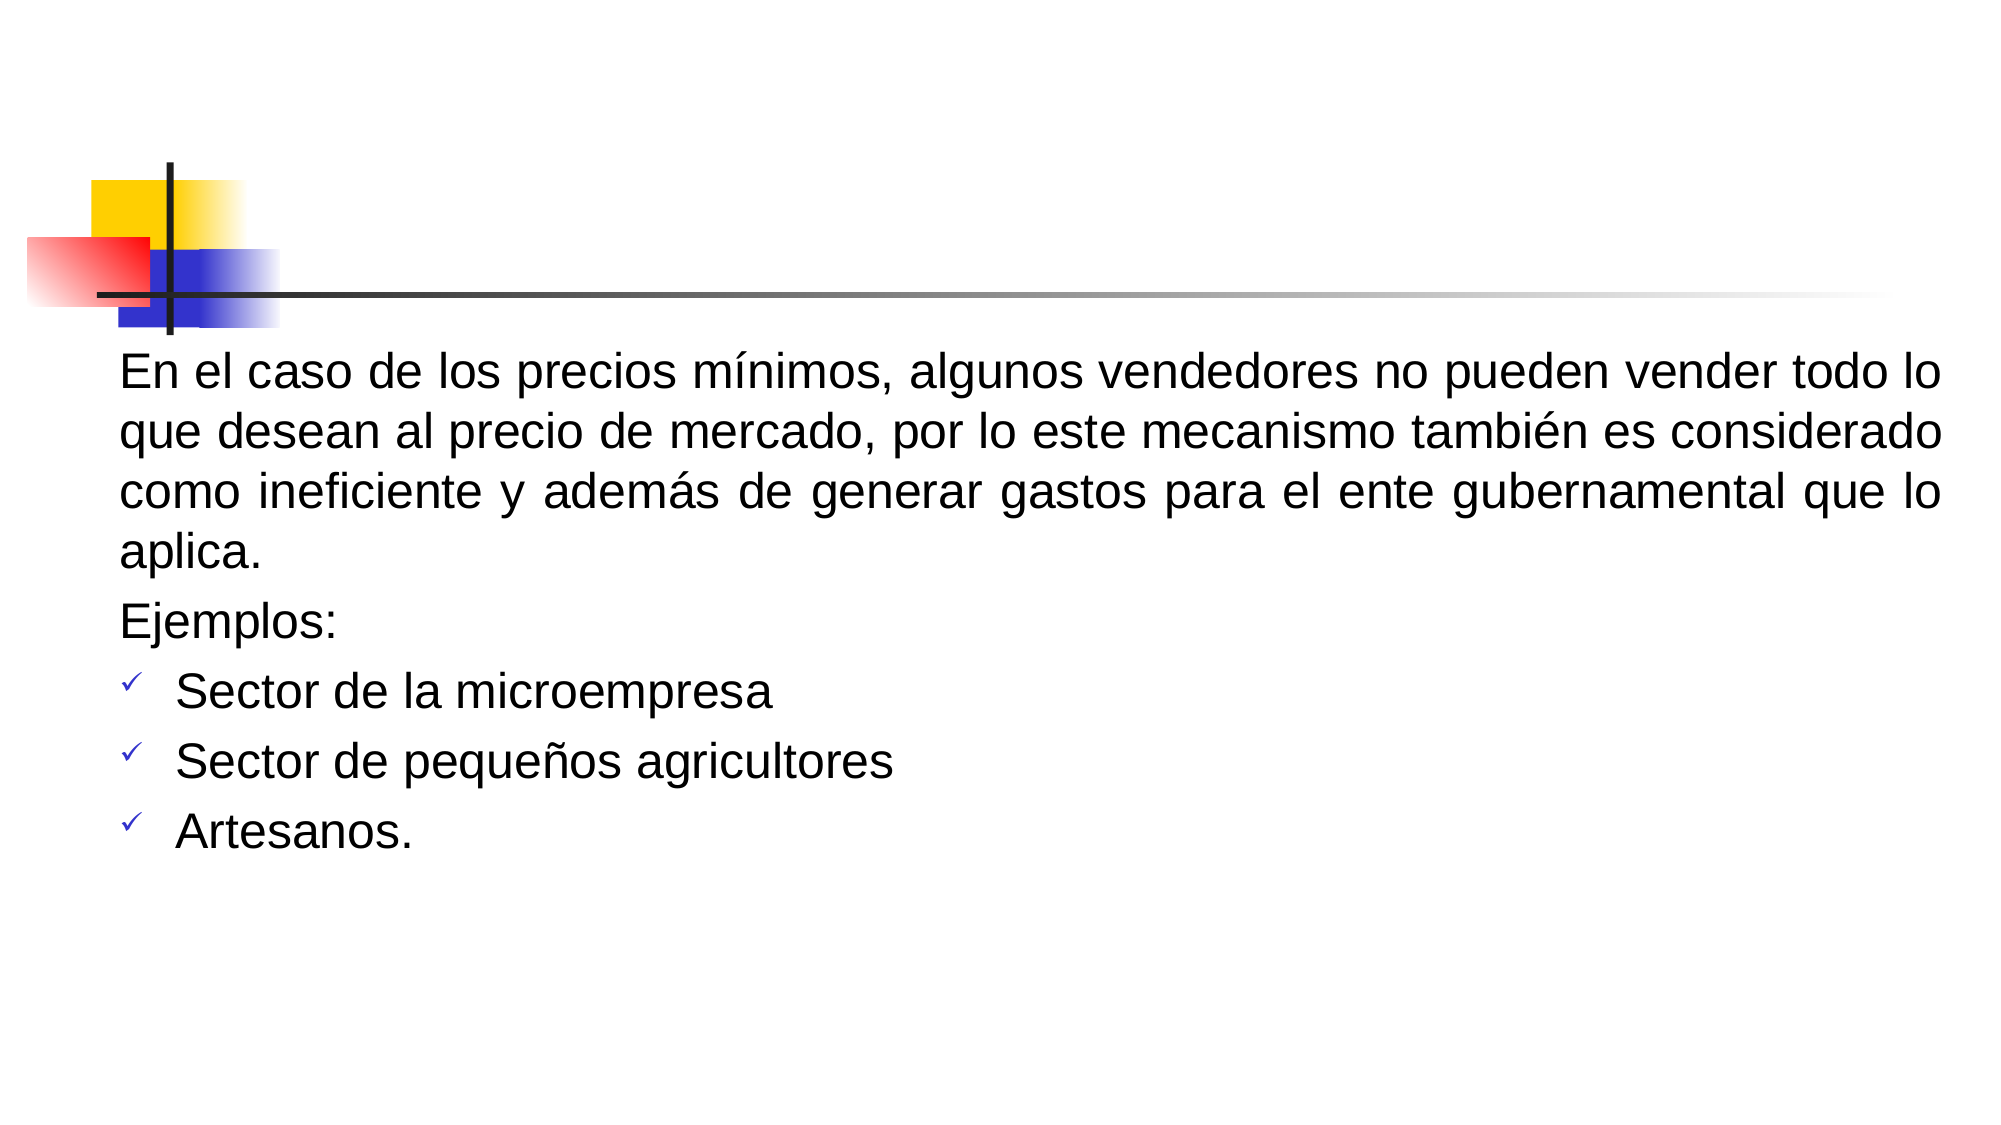

En el caso de los precios mínimos, algunos vendedores no pueden vender todo lo que desean al precio de mercado, por lo este mecanismo también es considerado como ineficiente y además de generar gastos para el ente gubernamental que lo aplica.
Ejemplos:
Sector de la microempresa
Sector de pequeños agricultores
Artesanos.